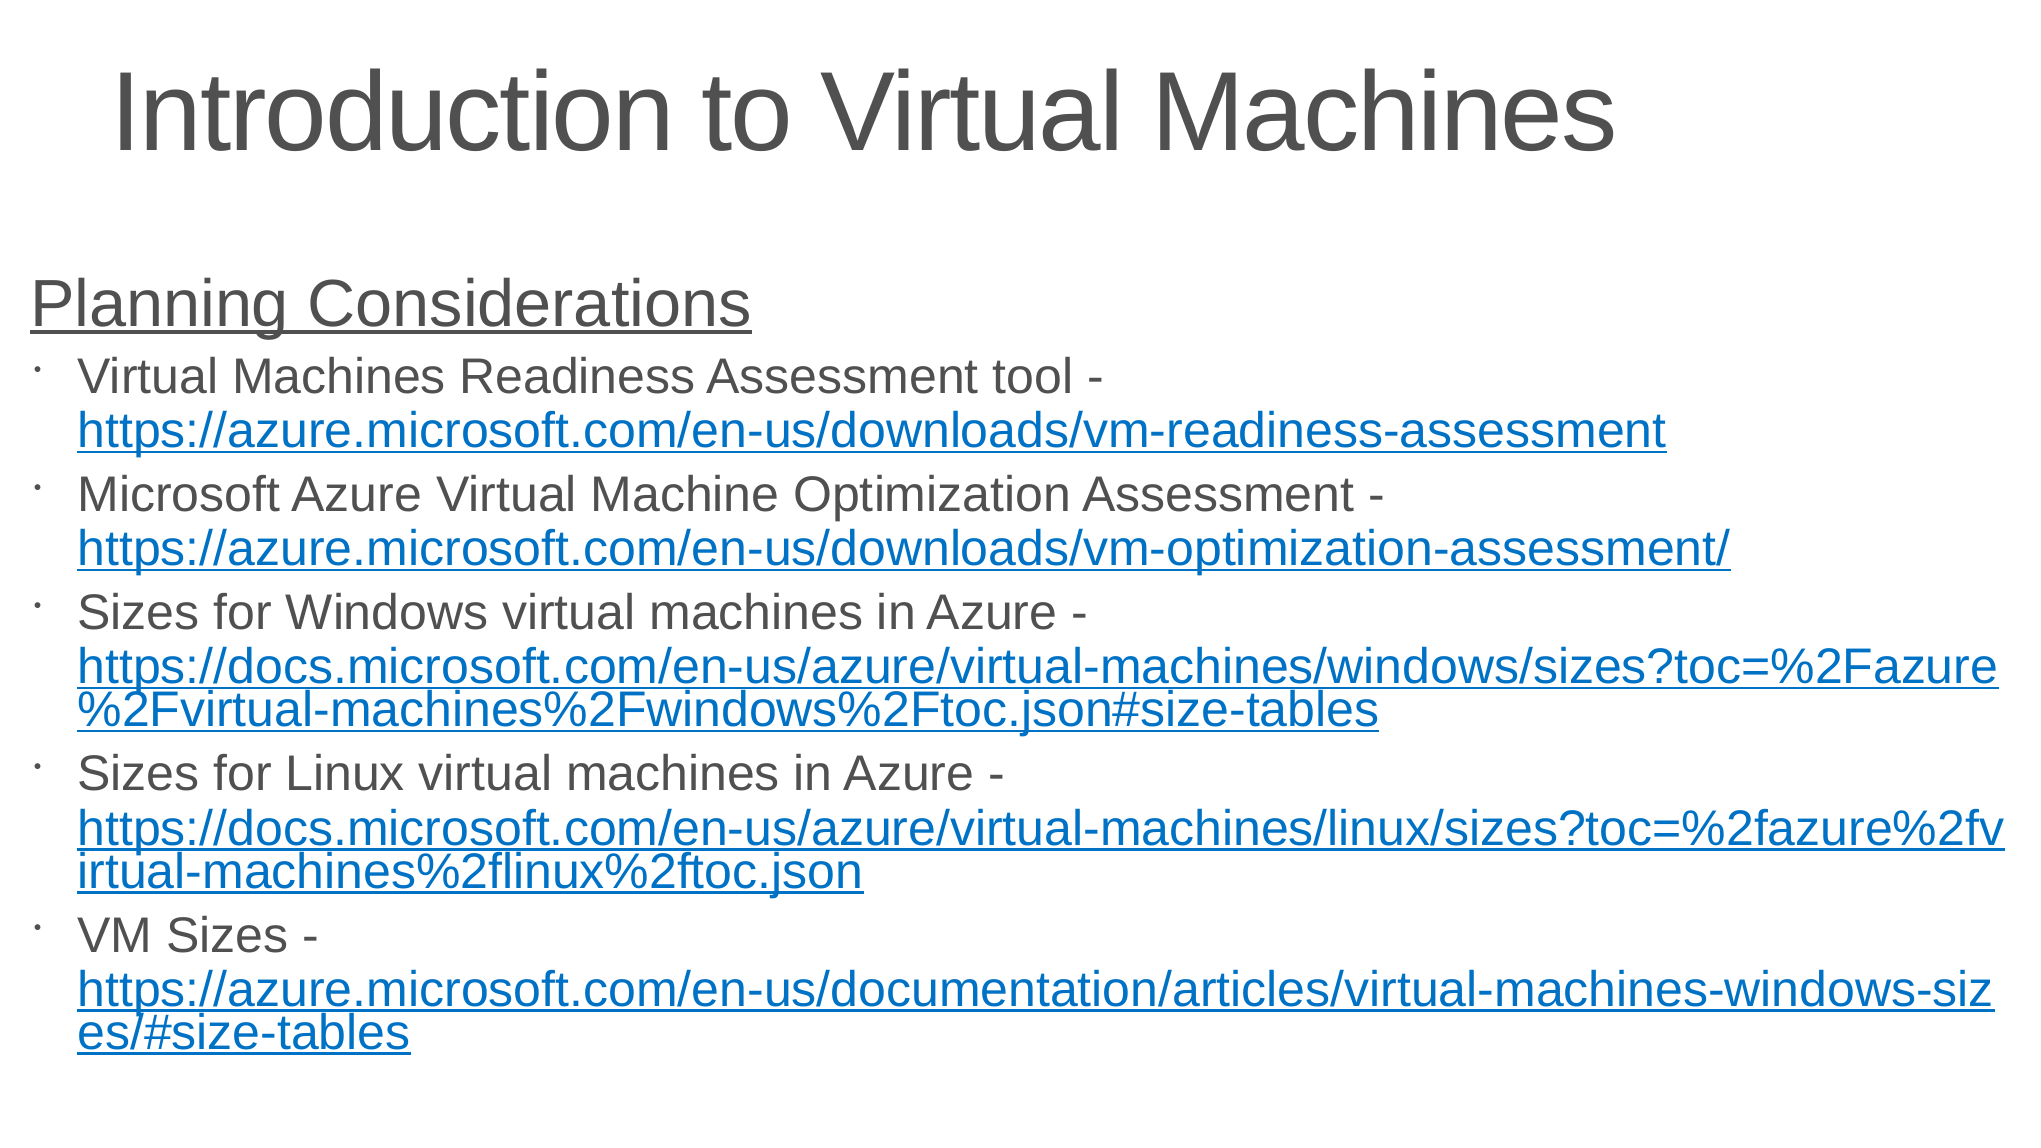

# Introduction to Virtual Machines
Planning Considerations
Virtual Machines Readiness Assessment tool - https://azure.microsoft.com/en-us/downloads/vm-readiness-assessment
Microsoft Azure Virtual Machine Optimization Assessment - https://azure.microsoft.com/en-us/downloads/vm-optimization-assessment/
Sizes for Windows virtual machines in Azure - https://docs.microsoft.com/en-us/azure/virtual-machines/windows/sizes?toc=%2Fazure%2Fvirtual-machines%2Fwindows%2Ftoc.json#size-tables
Sizes for Linux virtual machines in Azure - https://docs.microsoft.com/en-us/azure/virtual-machines/linux/sizes?toc=%2fazure%2fvirtual-machines%2flinux%2ftoc.json
VM Sizes - https://azure.microsoft.com/en-us/documentation/articles/virtual-machines-windows-sizes/#size-tables